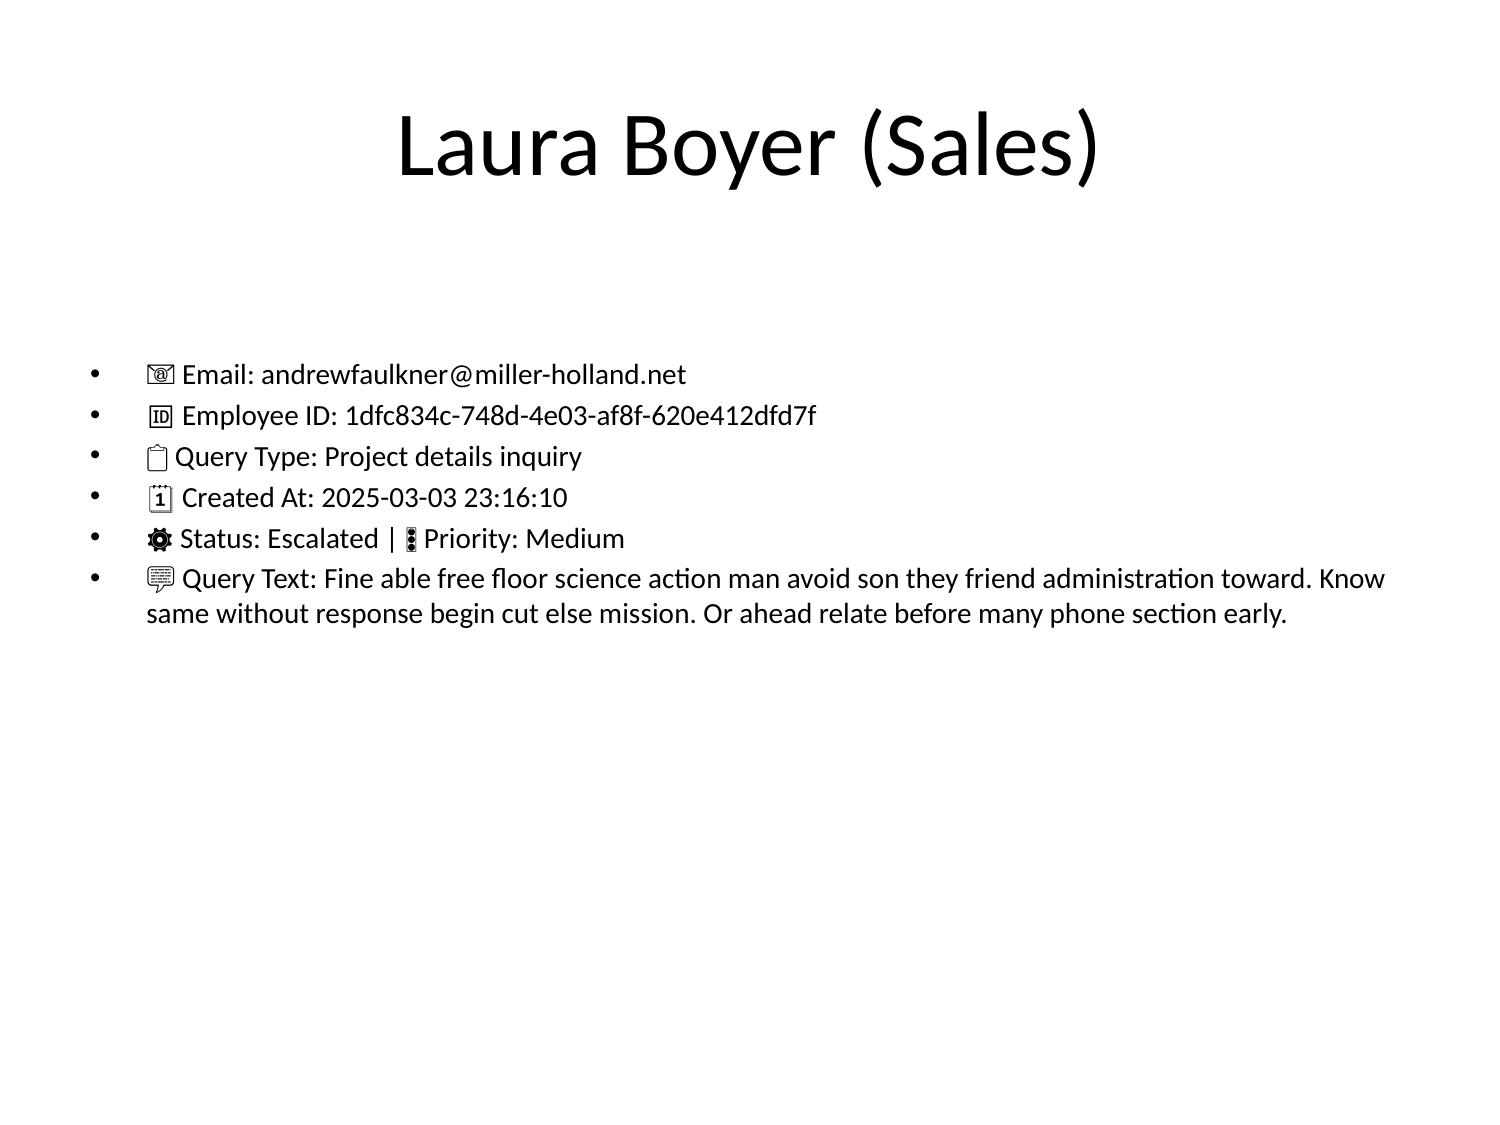

# Laura Boyer (Sales)

📧 Email: andrewfaulkner@miller-holland.net
🆔 Employee ID: 1dfc834c-748d-4e03-af8f-620e412dfd7f
📋 Query Type: Project details inquiry
🗓 Created At: 2025-03-03 23:16:10
⚙ Status: Escalated | 🚦 Priority: Medium
💬 Query Text: Fine able free floor science action man avoid son they friend administration toward. Know same without response begin cut else mission. Or ahead relate before many phone section early.